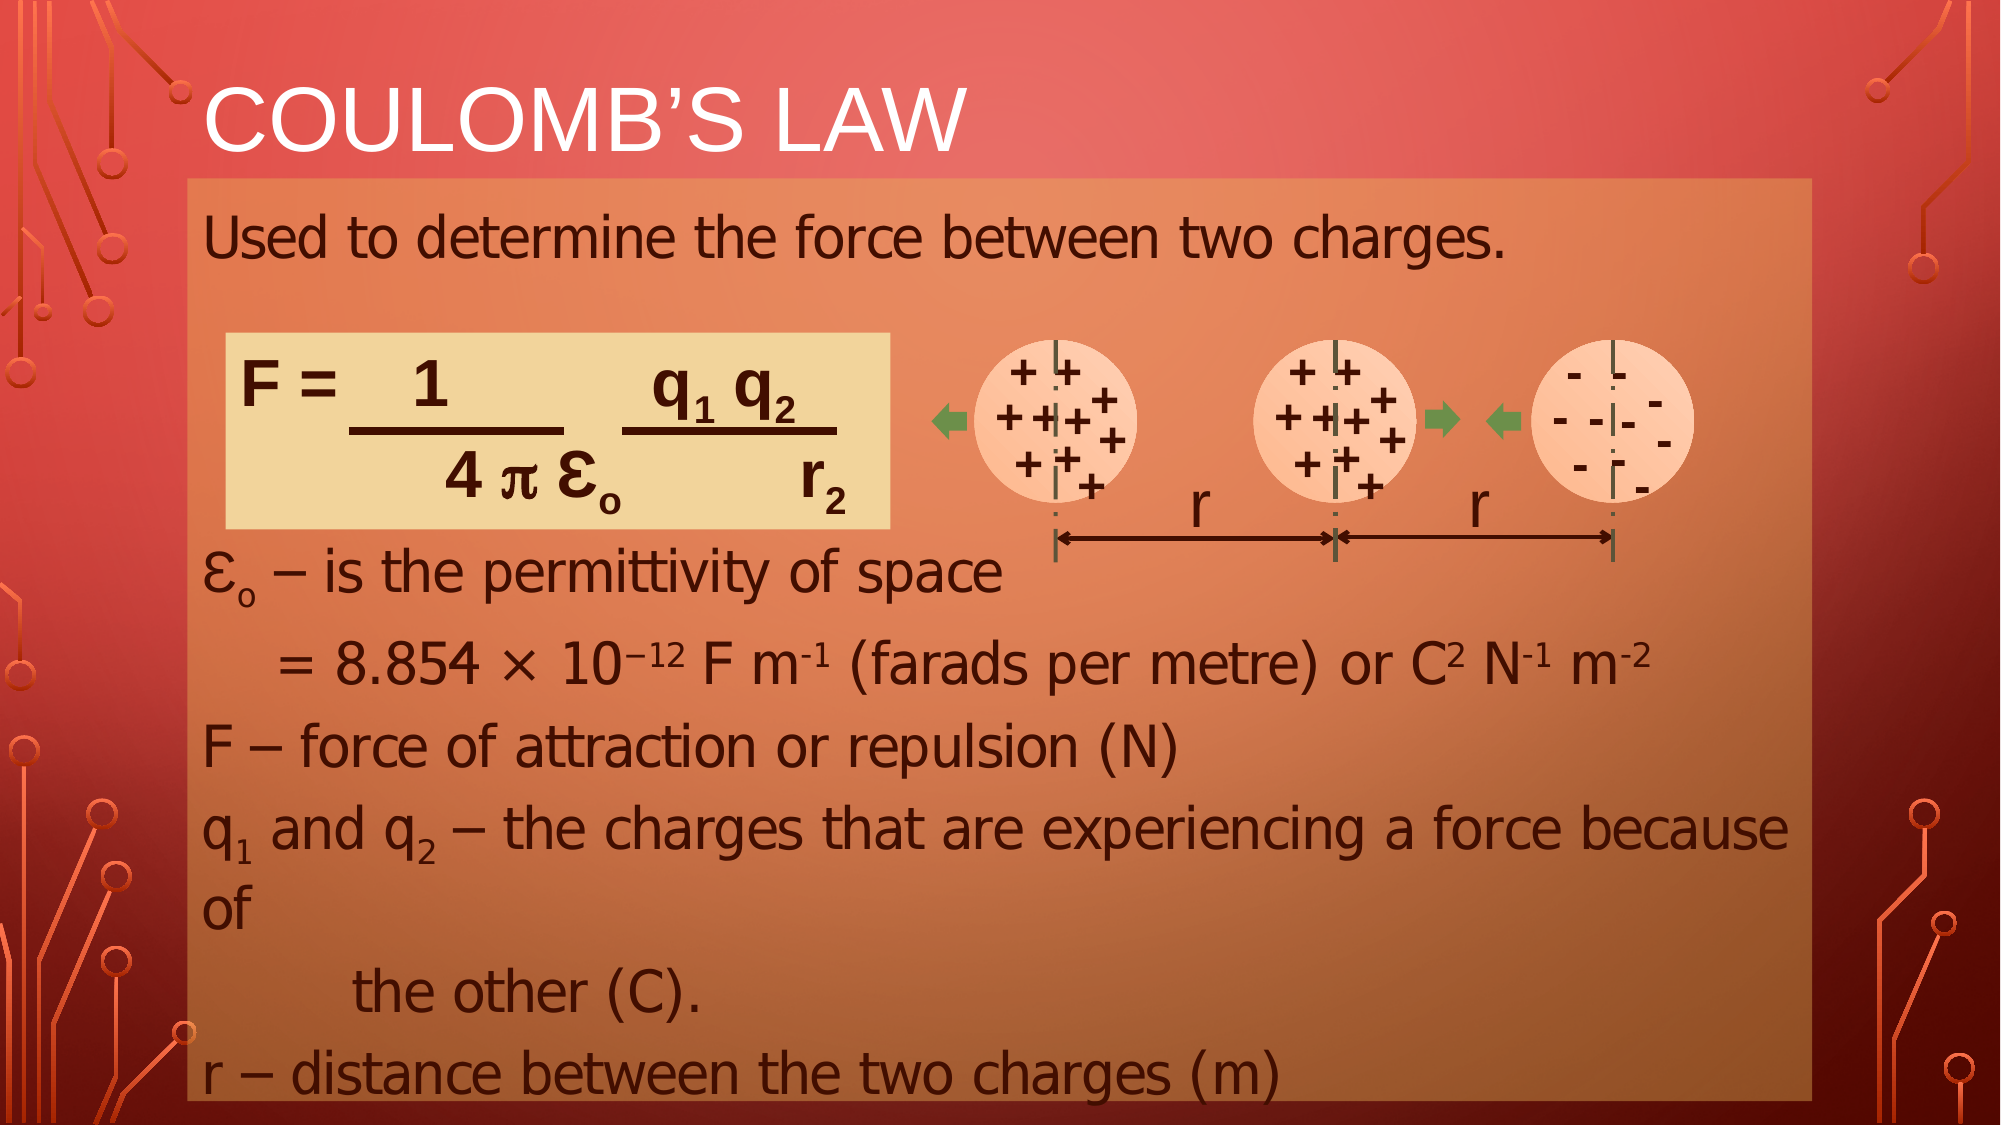

COULOMB’s Law
Used to determine the force between two charges.

Ɛo – is the permittivity of space
    = 8.854 × 10−12 F m-1 (farads per metre) or C2 N-1 m-2
F – force of attraction or repulsion (N)
q1 and q2 – the charges that are experiencing a force because of
	the other (C).
r – distance between the two charges (m)

F =    1           q1 q2
    	   4 π Ɛo          r2

-
-
-
-
-
-
-
-
-
-

+
+
+
+
+
+
+
+
+
+

+
+
+
+
+
+
+
+
+
+

r
r